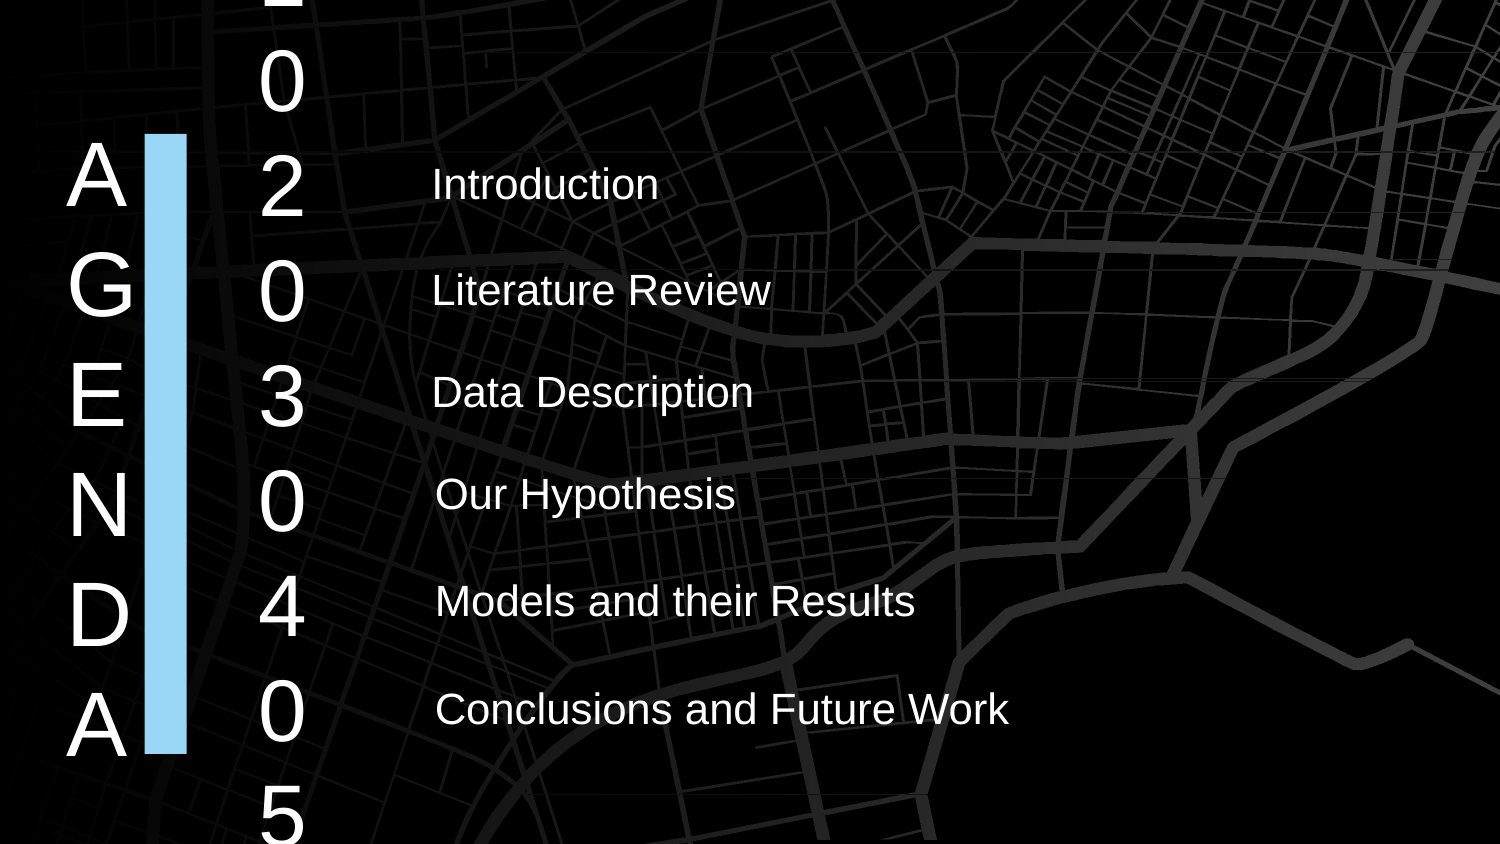

A
G
E
N
D
A
01
02
03
04
05
06
# Introduction
Literature Review
Data Description

Our Hypothesis
Models and their Results
Conclusions and Future Work